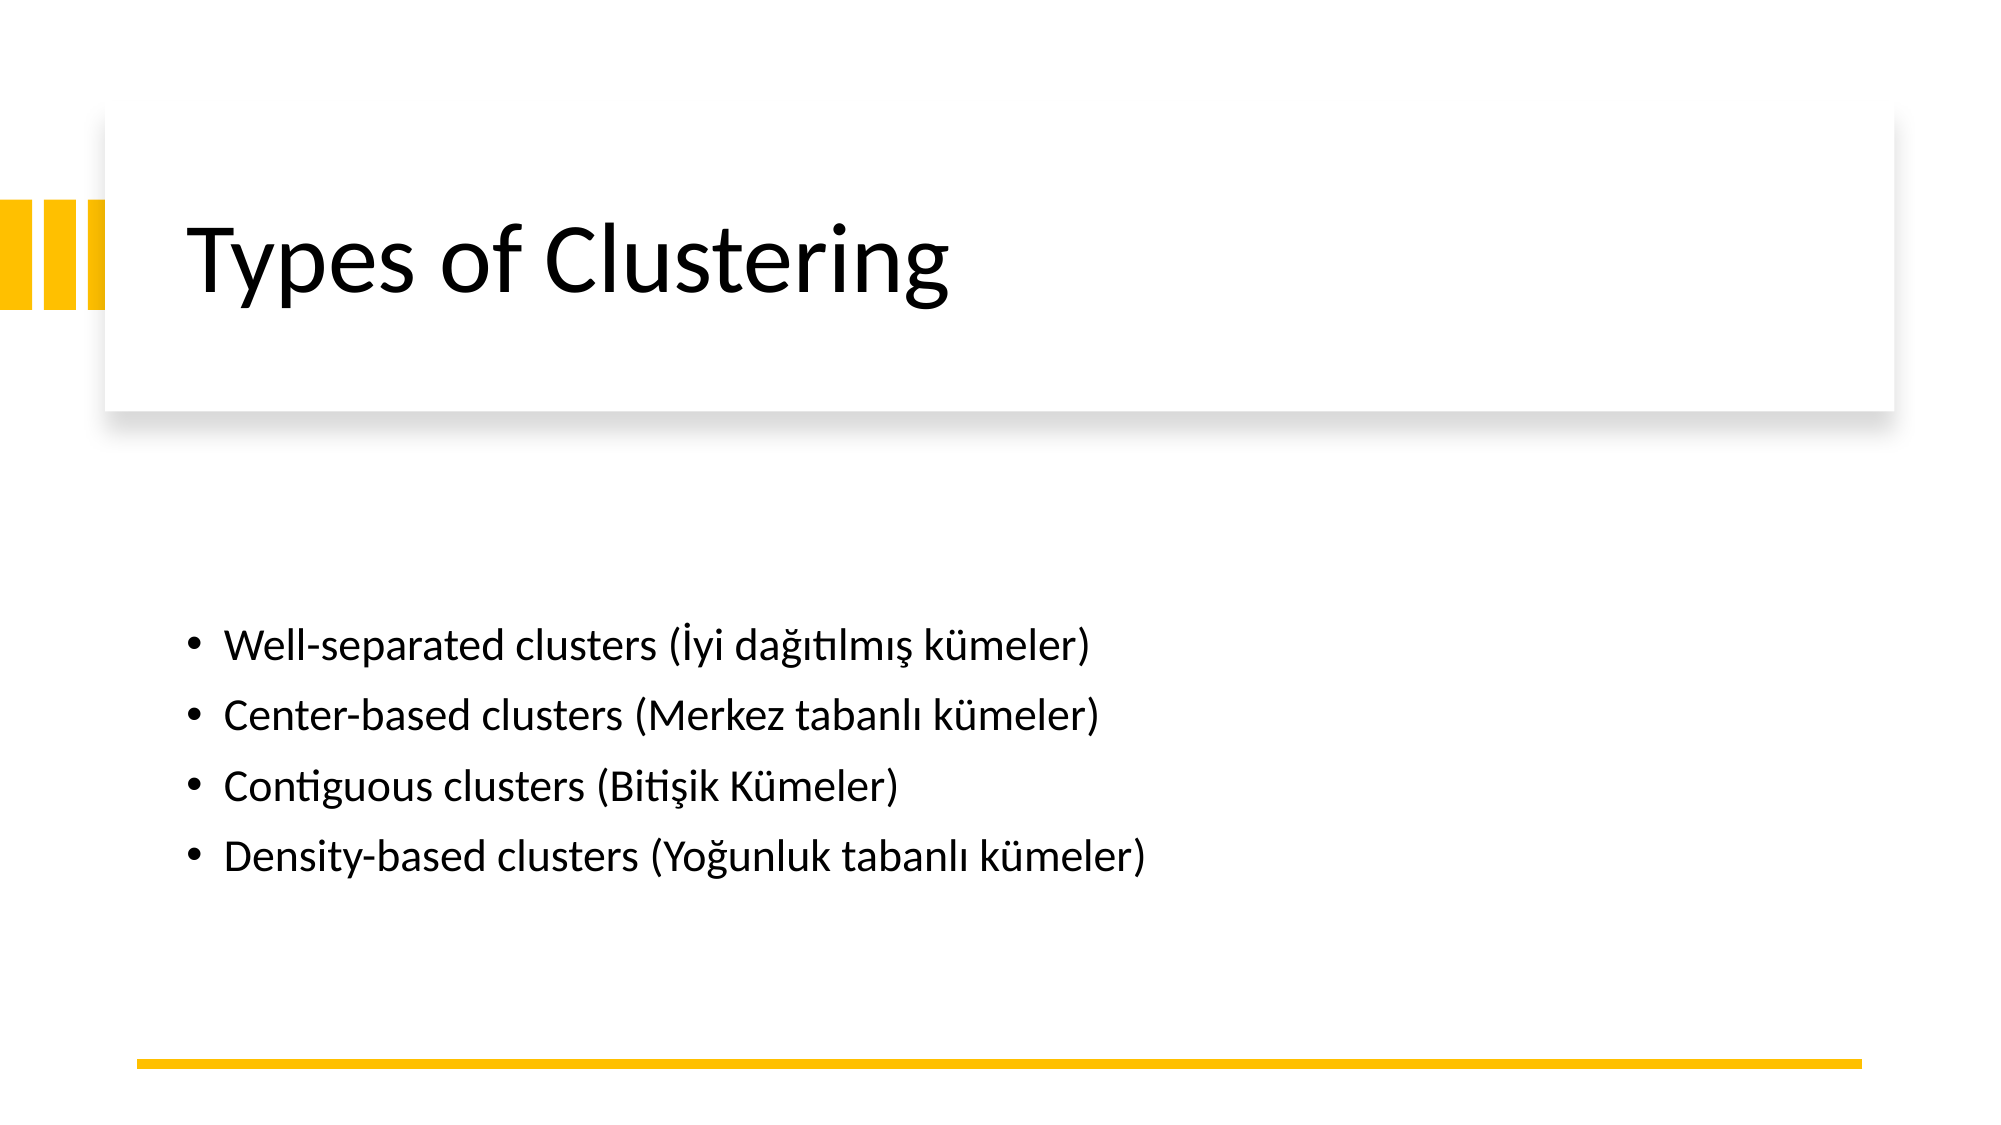

# Types of Clustering

Well-separated clusters (İyi dağıtılmış kümeler)
Center-based clusters (Merkez tabanlı kümeler)
Contiguous clusters (Bitişik Kümeler)
Density-based clusters (Yoğunluk tabanlı kümeler)